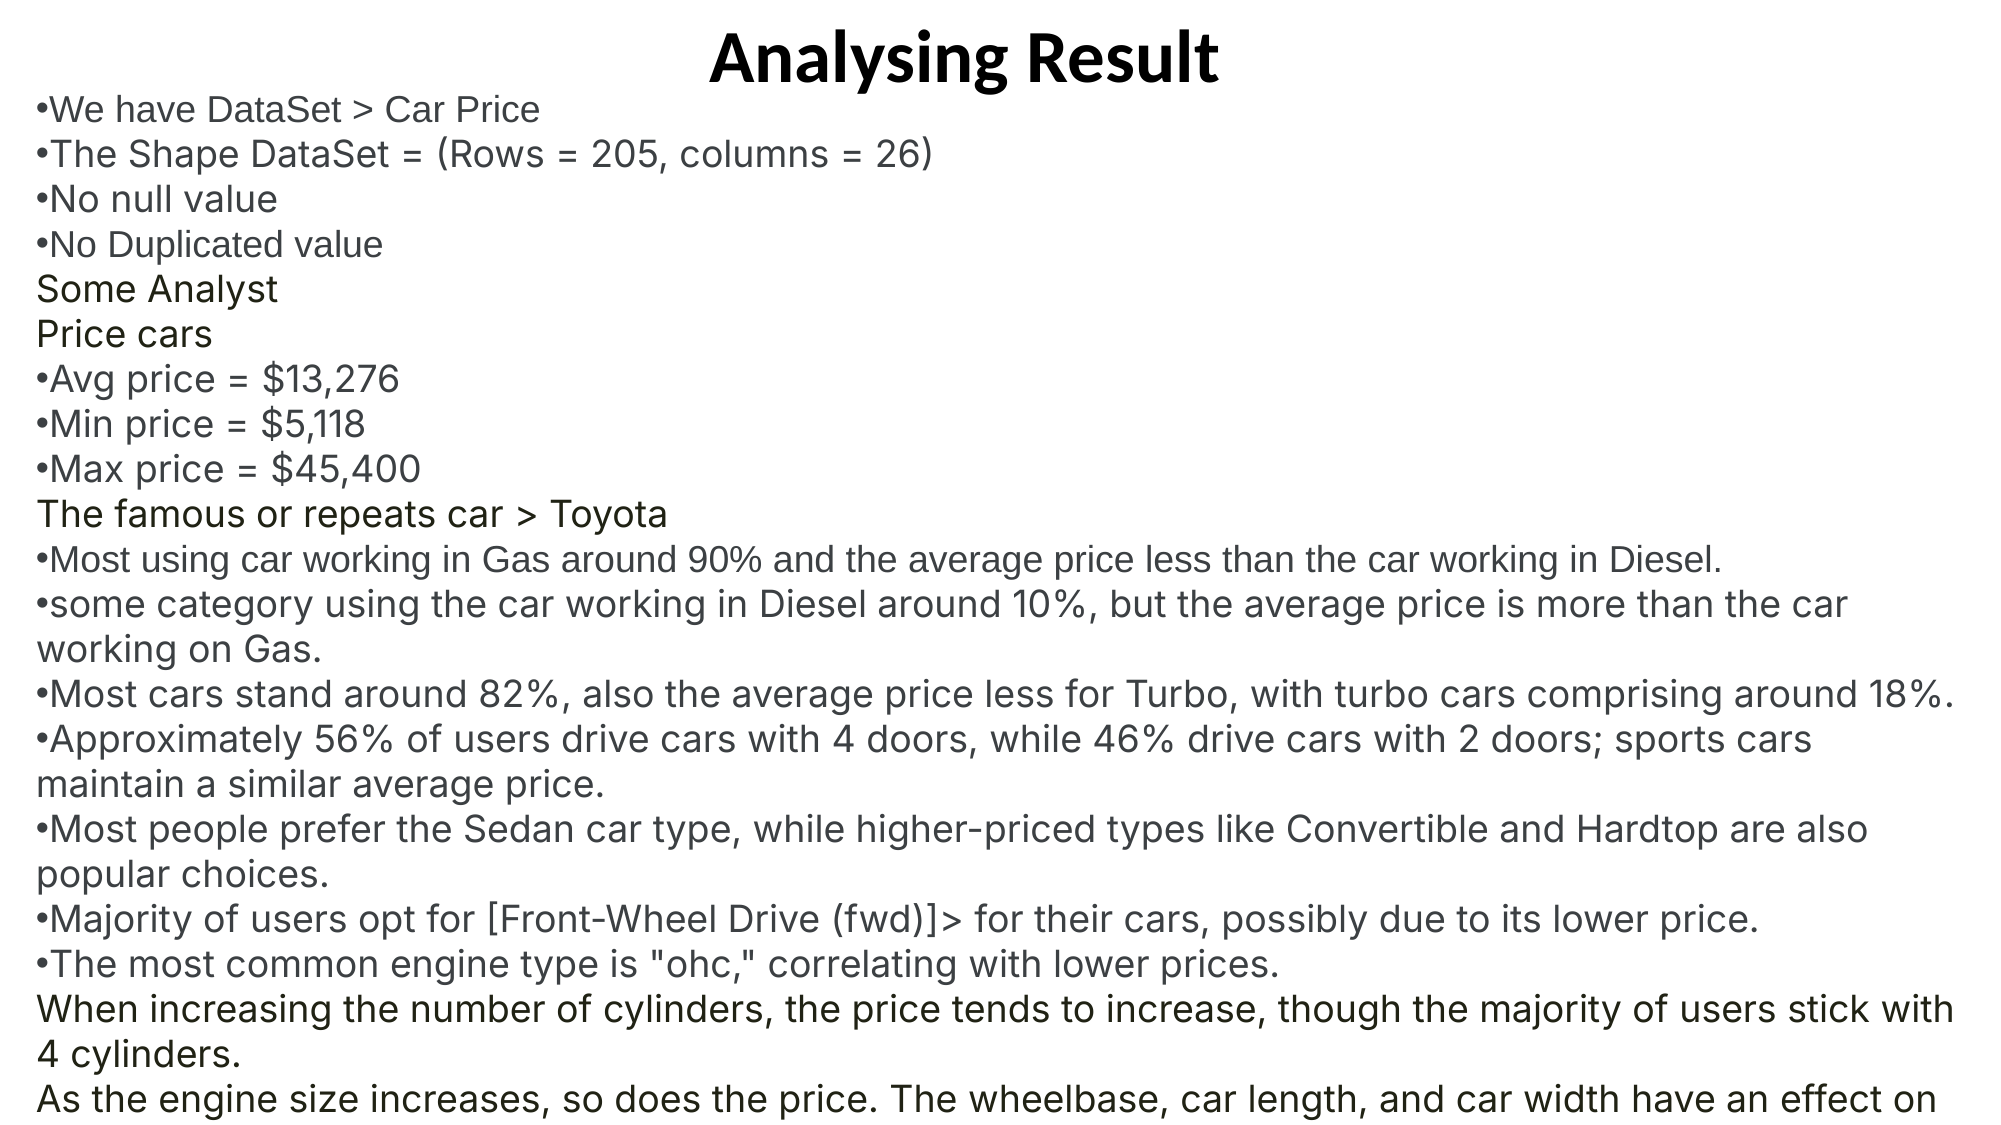

Analysing Result
We have DataSet > Car Price
The Shape DataSet = (Rows = 205, columns = 26)
No null value
No Duplicated value
Some Analyst
Price cars
Avg price = $13,276
Min price = $5,118
Max price = $45,400
The famous or repeats car > Toyota
Most using car working in Gas around 90% and the average price less than the car working in Diesel.
some category using the car working in Diesel around 10%, but the average price is more than the car working on Gas.
Most cars stand around 82%, also the average price less for Turbo, with turbo cars comprising around 18%.
Approximately 56% of users drive cars with 4 doors, while 46% drive cars with 2 doors; sports cars maintain a similar average price.
Most people prefer the Sedan car type, while higher-priced types like Convertible and Hardtop are also popular choices.
Majority of users opt for [Front-Wheel Drive (fwd)]> for their cars, possibly due to its lower price.
The most common engine type is "ohc," correlating with lower prices.
When increasing the number of cylinders, the price tends to increase, though the majority of users stick with 4 cylinders.
As the engine size increases, so does the price. The wheelbase, car length, and car width have an effect on the price, but the car height doesn't seem to have any significant impact.